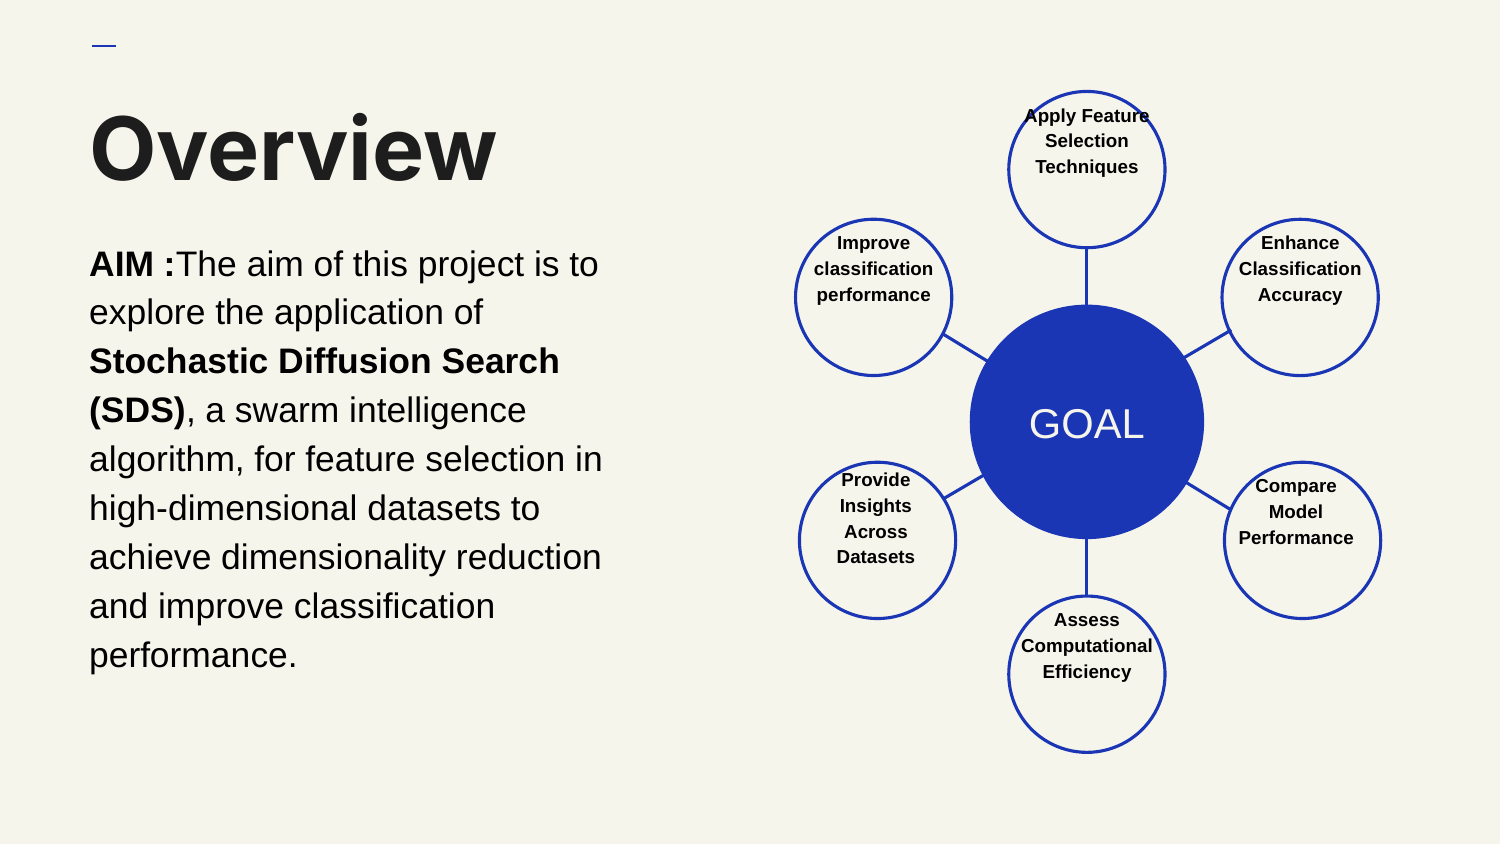

Apply Feature Selection Techniques

# Overview
Enhance Classification Accuracy

Improve classification performance

AIM :The aim of this project is to explore the application of Stochastic Diffusion Search (SDS), a swarm intelligence algorithm, for feature selection in high-dimensional datasets to achieve dimensionality reduction and improve classification performance.

GOAL
Provide Insights Across Datasets

Compare Model Performance

Assess Computational Efficiency